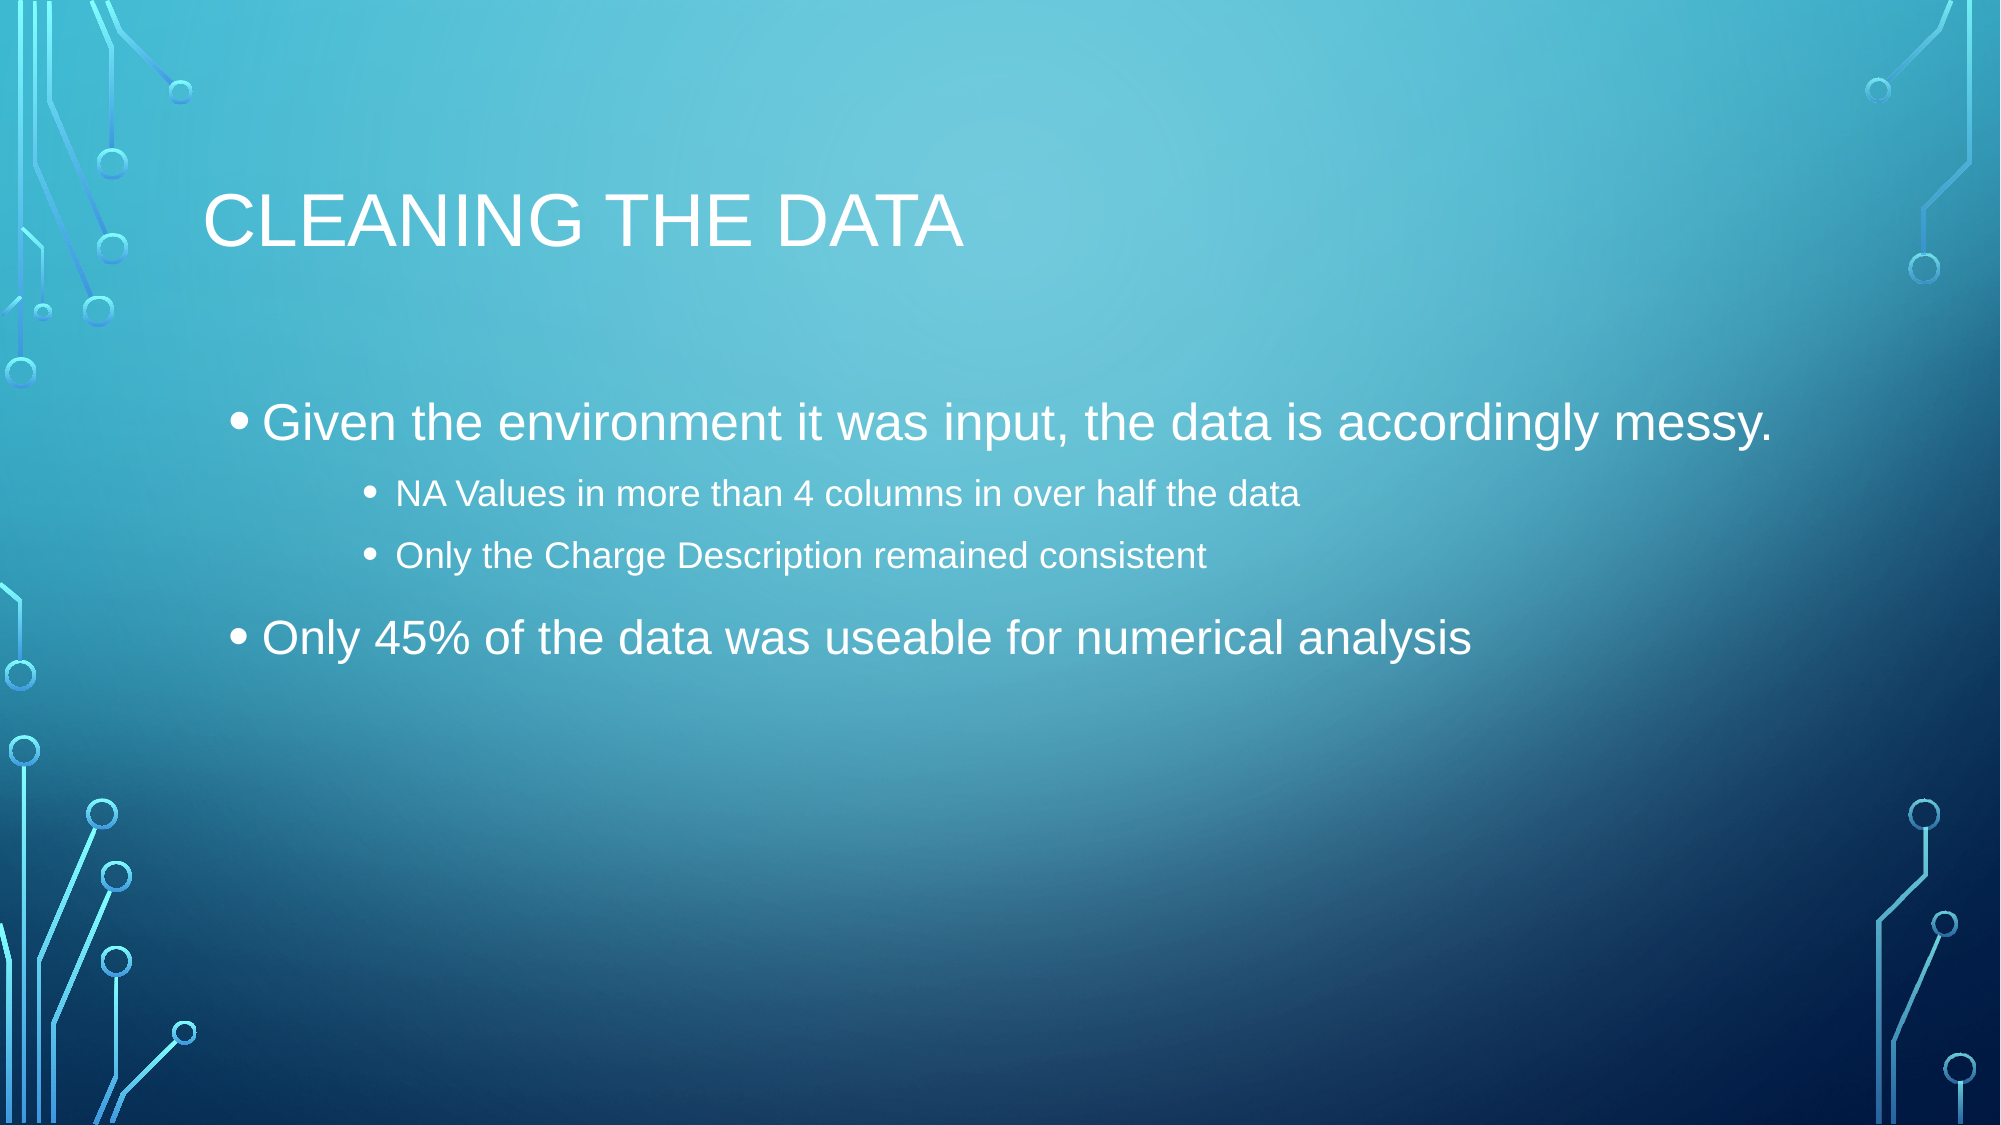

# Cleaning the Data
Given the environment it was input, the data is accordingly messy.
NA Values in more than 4 columns in over half the data
Only the Charge Description remained consistent
Only 45% of the data was useable for numerical analysis